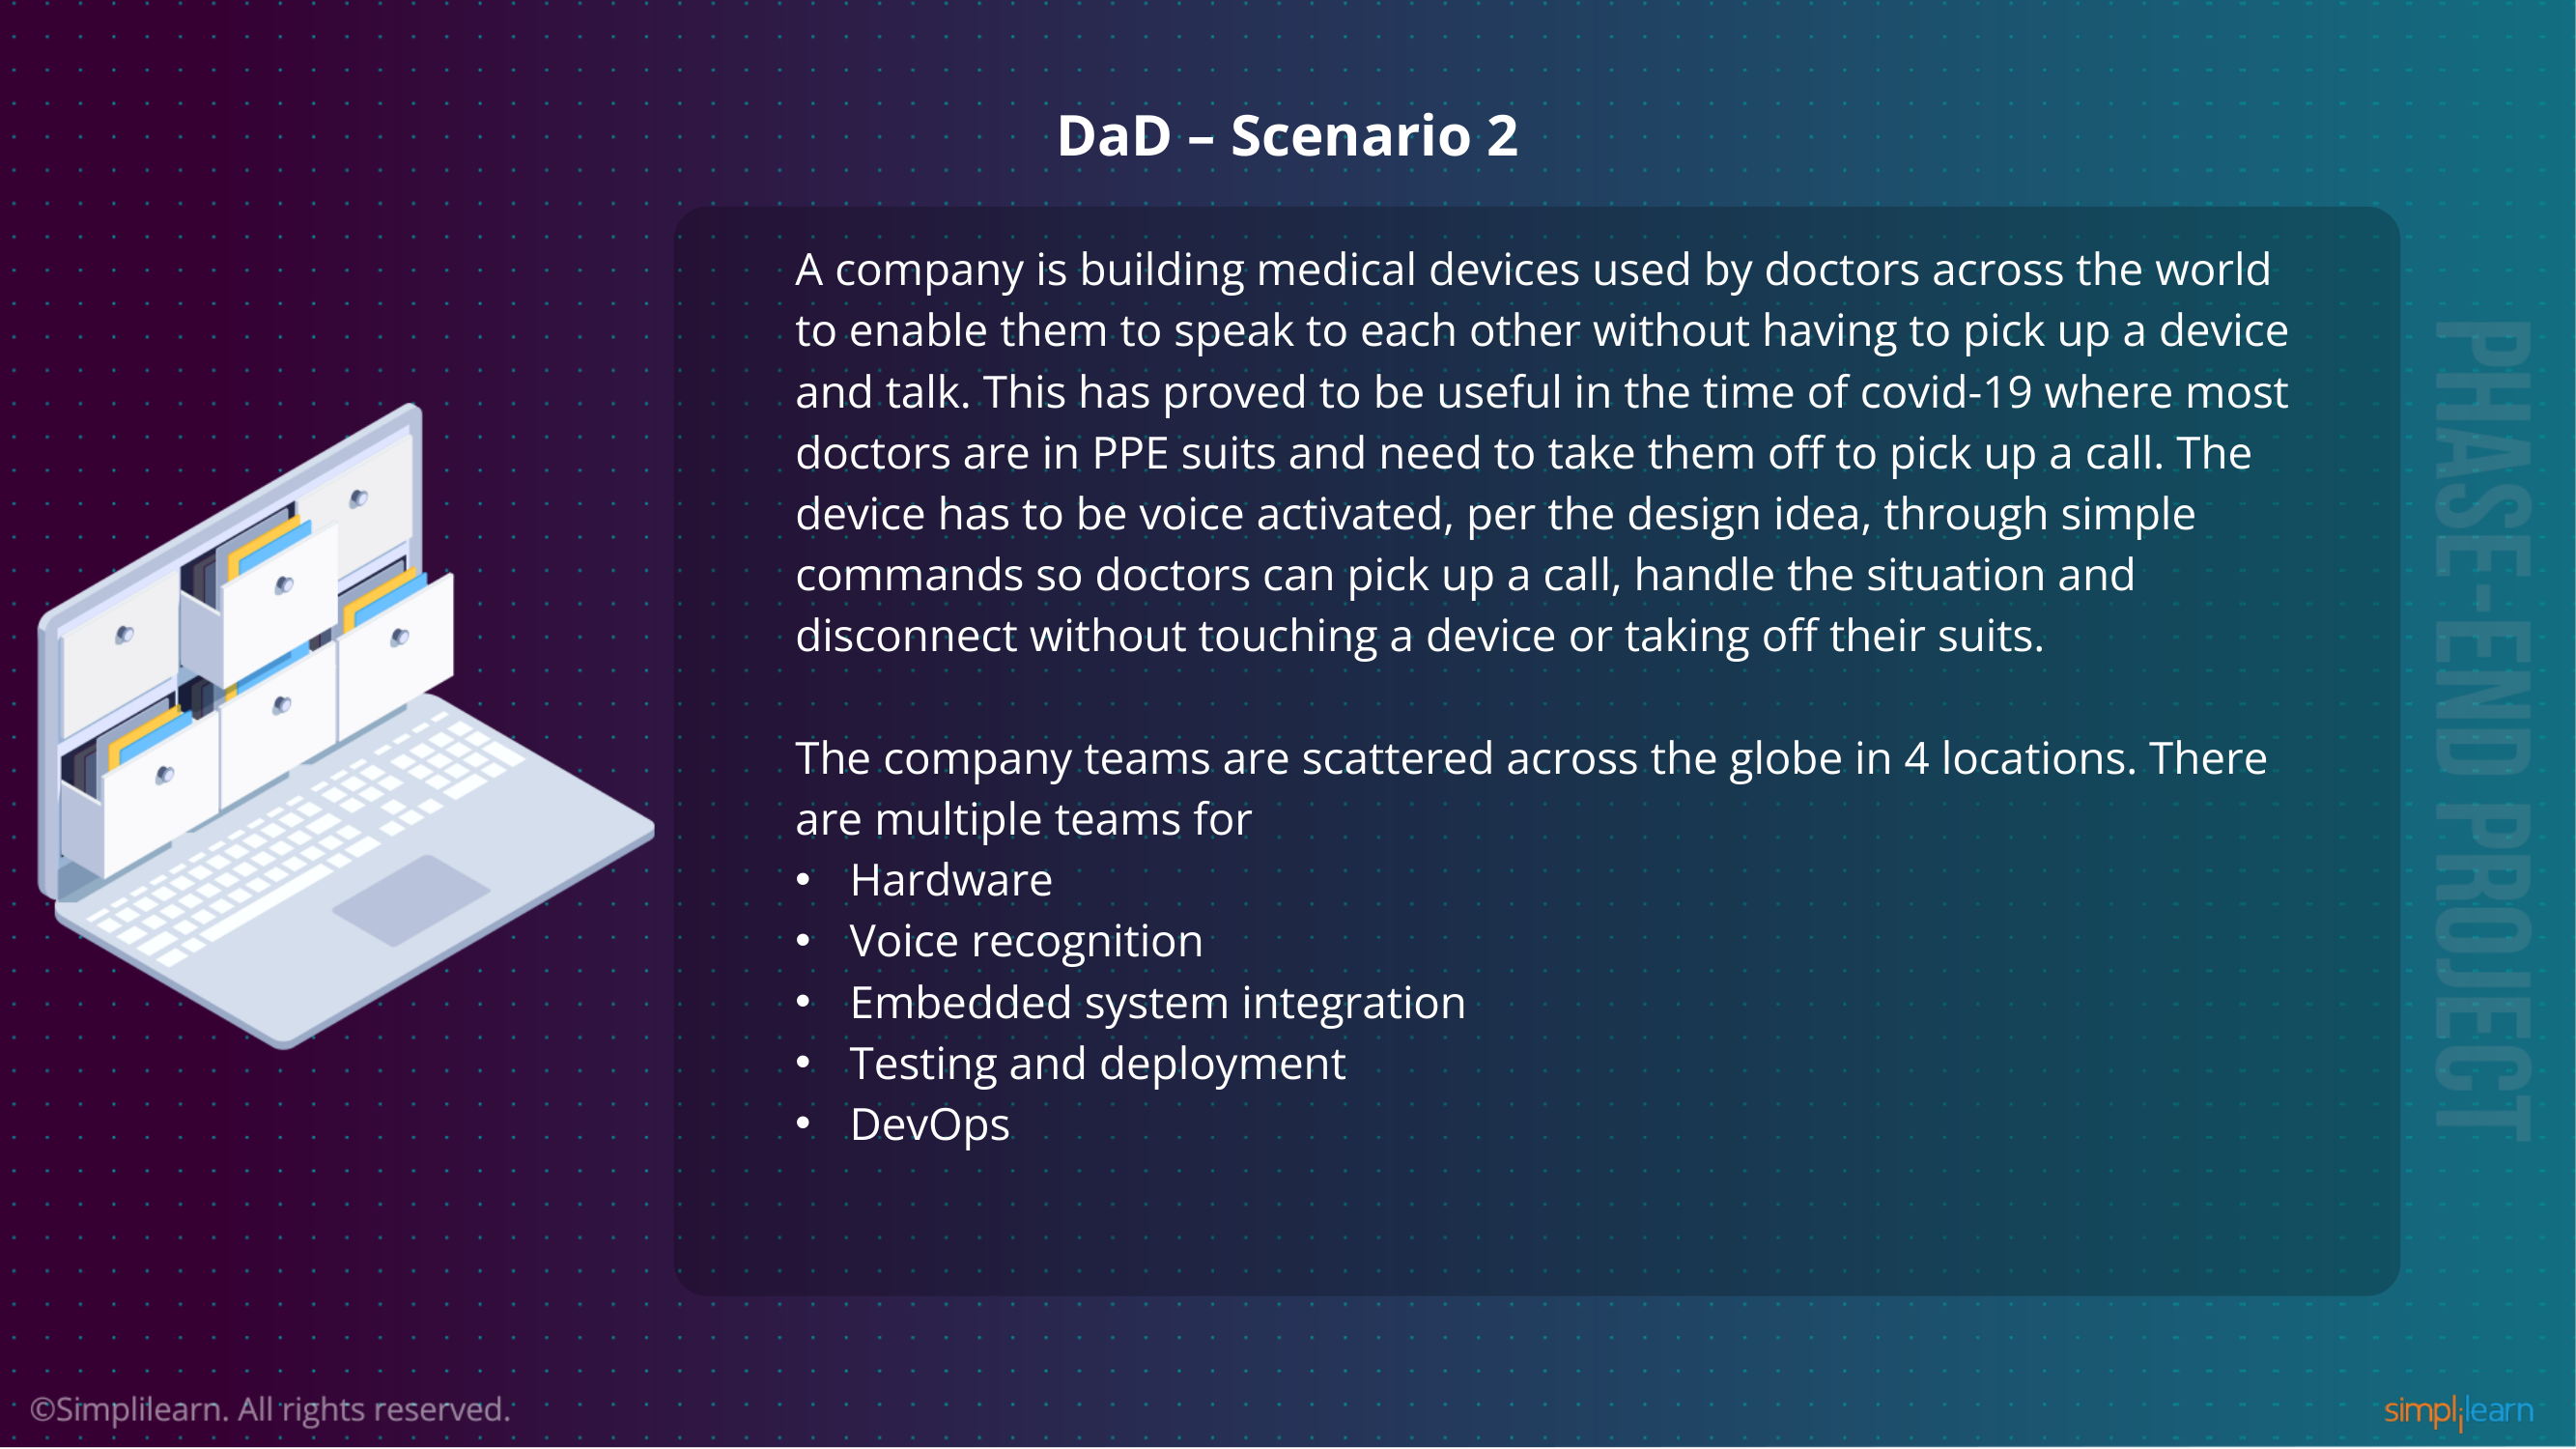

# DaD – Scenario 2
A company is building medical devices used by doctors across the world to enable them to speak to each other without having to pick up a device and talk. This has proved to be useful in the time of covid-19 where most doctors are in PPE suits and need to take them off to pick up a call. The device has to be voice activated, per the design idea, through simple commands so doctors can pick up a call, handle the situation and disconnect without touching a device or taking off their suits.

The company teams are scattered across the globe in 4 locations. There are multiple teams for
Hardware
Voice recognition
Embedded system integration
Testing and deployment
DevOps